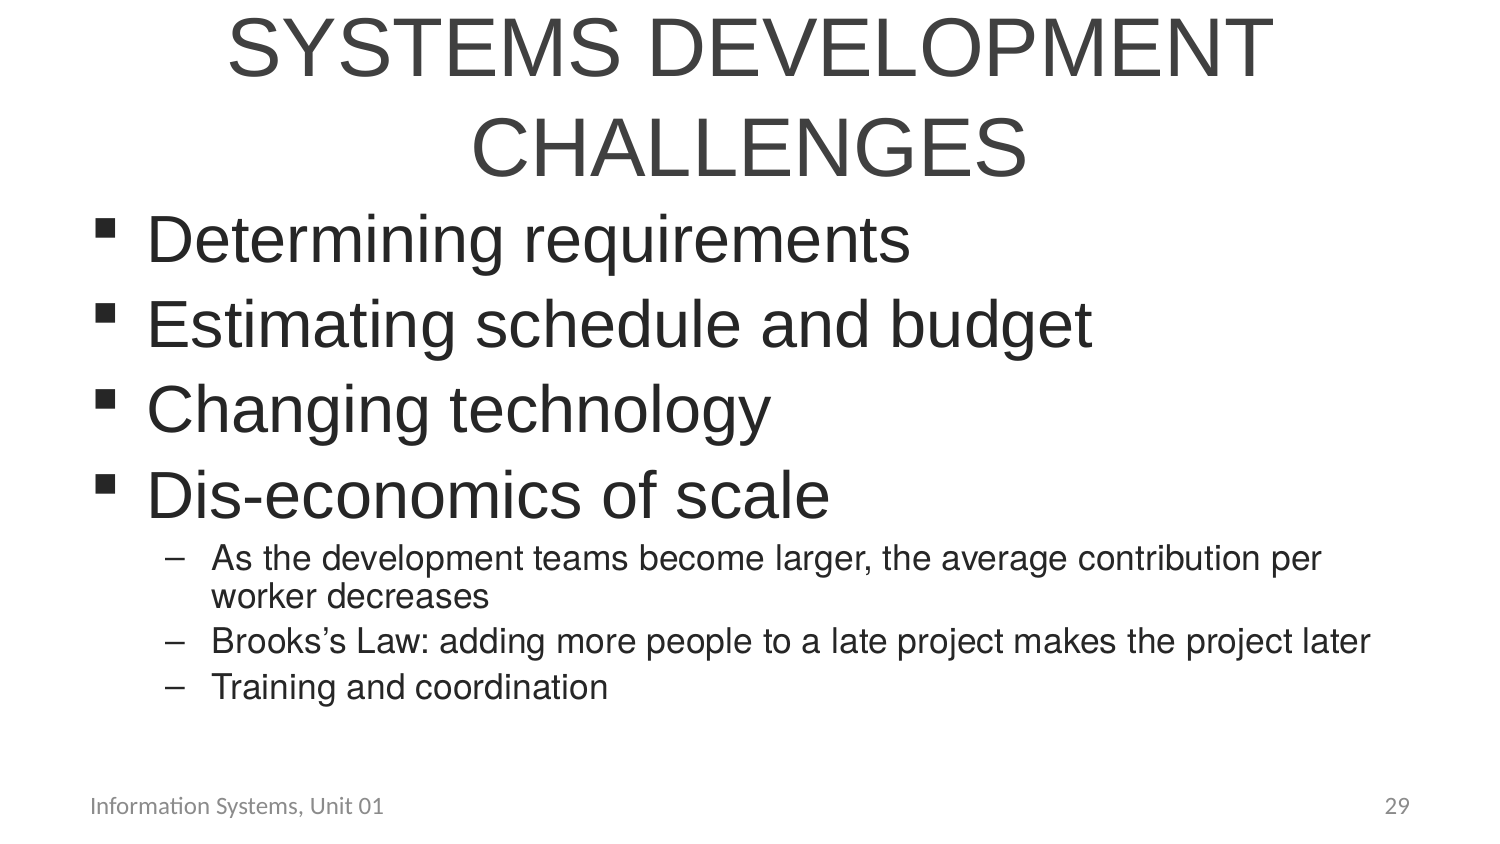

# Systems Development Challenges
Determining requirements
Estimating schedule and budget
Changing technology
Dis-economics of scale
As the development teams become larger, the average contribution per worker decreases
Brooks’s Law: adding more people to a late project makes the project later
Training and coordination
Information Systems, Unit 01
29